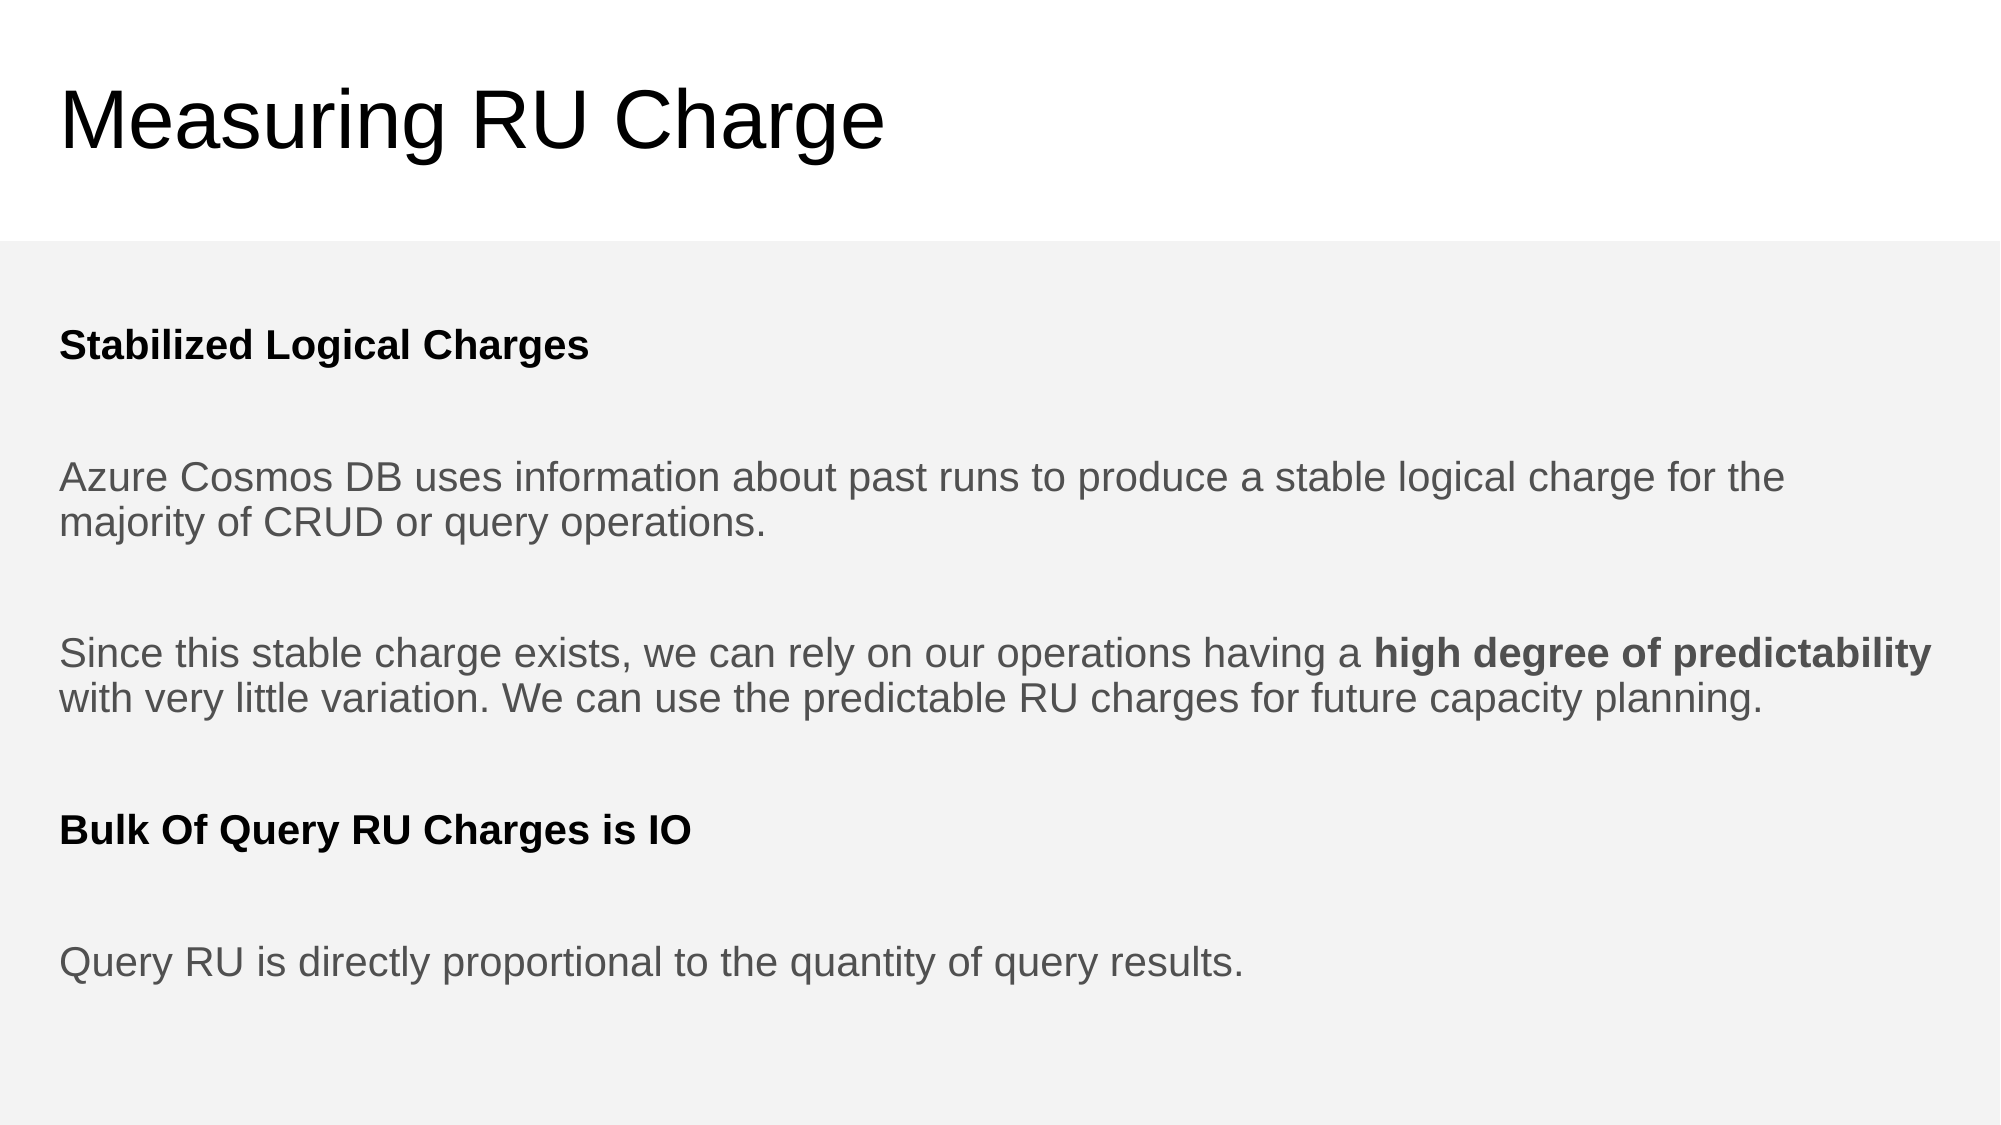

# Measuring RU Charge
Stabilized Logical Charges

Azure Cosmos DB uses information about past runs to produce a stable logical charge for the majority of CRUD or query operations.

Since this stable charge exists, we can rely on our operations having a high degree of predictability with very little variation. We can use the predictable RU charges for future capacity planning.

Bulk Of Query RU Charges is IO

Query RU is directly proportional to the quantity of query results.